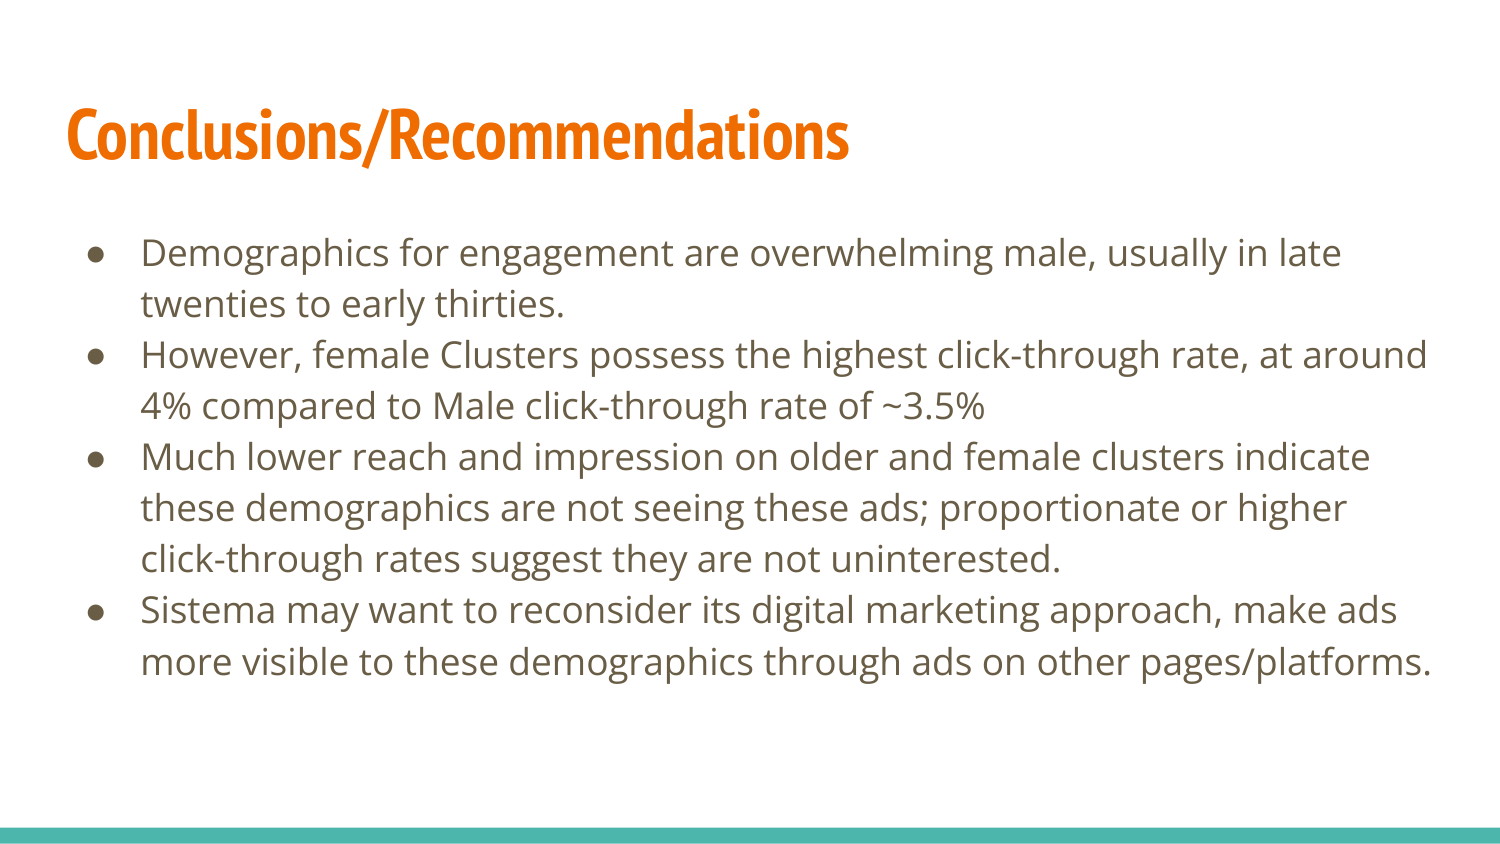

# Conclusions/Recommendations
Demographics for engagement are overwhelming male, usually in late twenties to early thirties.
However, female Clusters possess the highest click-through rate, at around 4% compared to Male click-through rate of ~3.5%
Much lower reach and impression on older and female clusters indicate these demographics are not seeing these ads; proportionate or higher click-through rates suggest they are not uninterested.
Sistema may want to reconsider its digital marketing approach, make ads more visible to these demographics through ads on other pages/platforms.